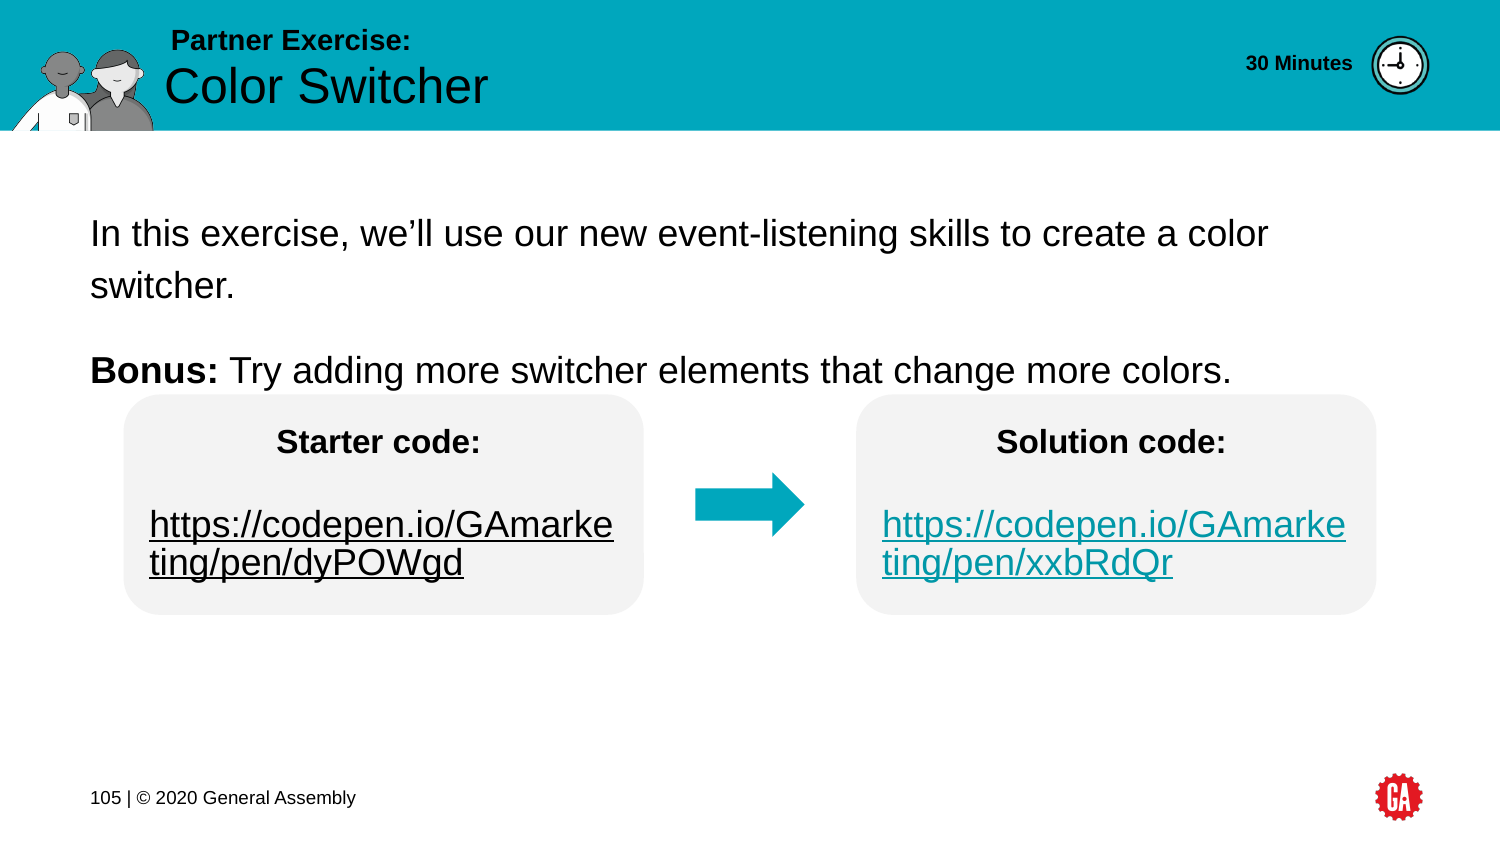

30 Minutes
# Color Switcher
In this exercise, we’ll use our new event-listening skills to create a color switcher.
Bonus: Try adding more switcher elements that change more colors.
Starter code:
https://codepen.io/GAmarketing/pen/dyPOWgd
Solution code:
https://codepen.io/GAmarketing/pen/xxbRdQr

105 | © 2020 General Assembly